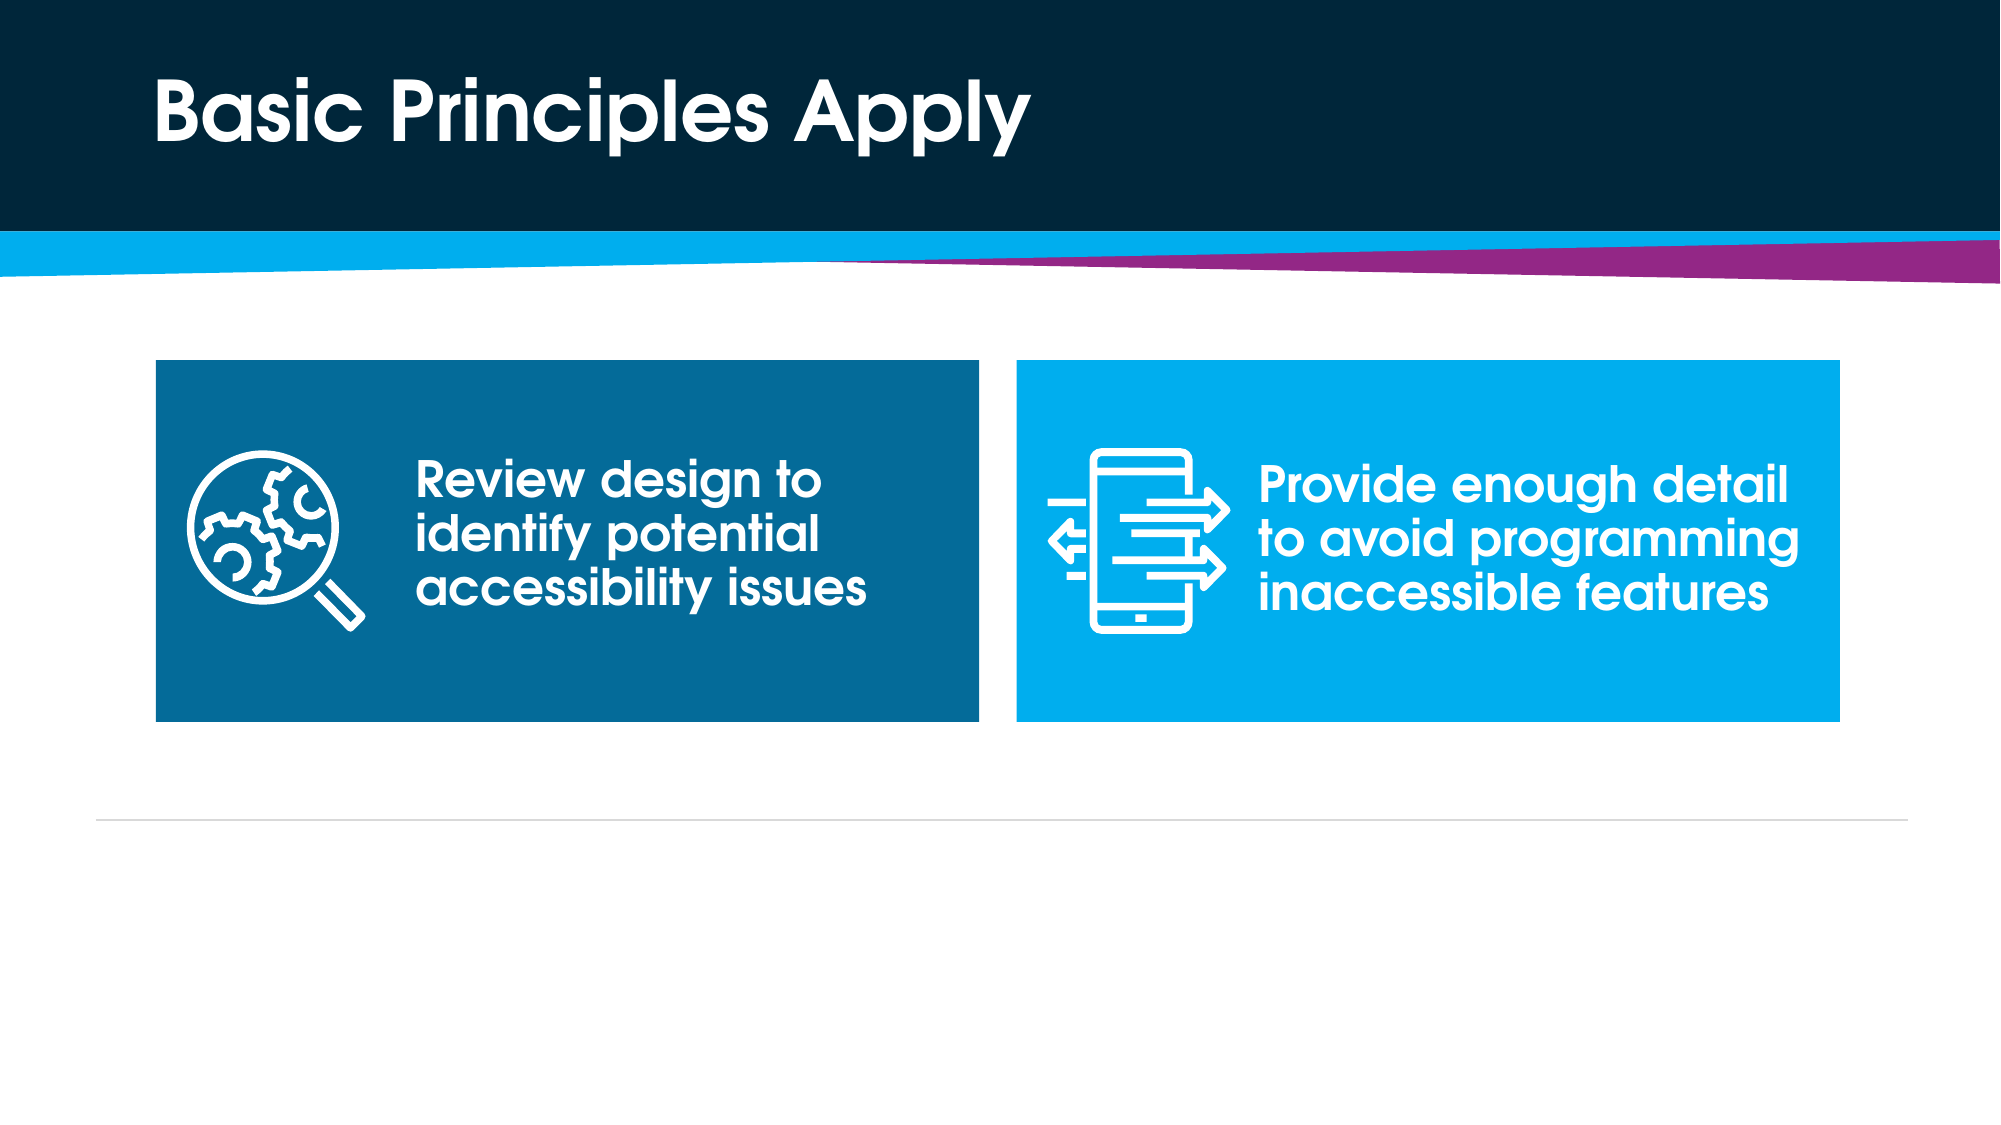

# Basic Principles Apply

Review design to identify potential accessibility issues

Provide enough detail to avoid programming inaccessible features